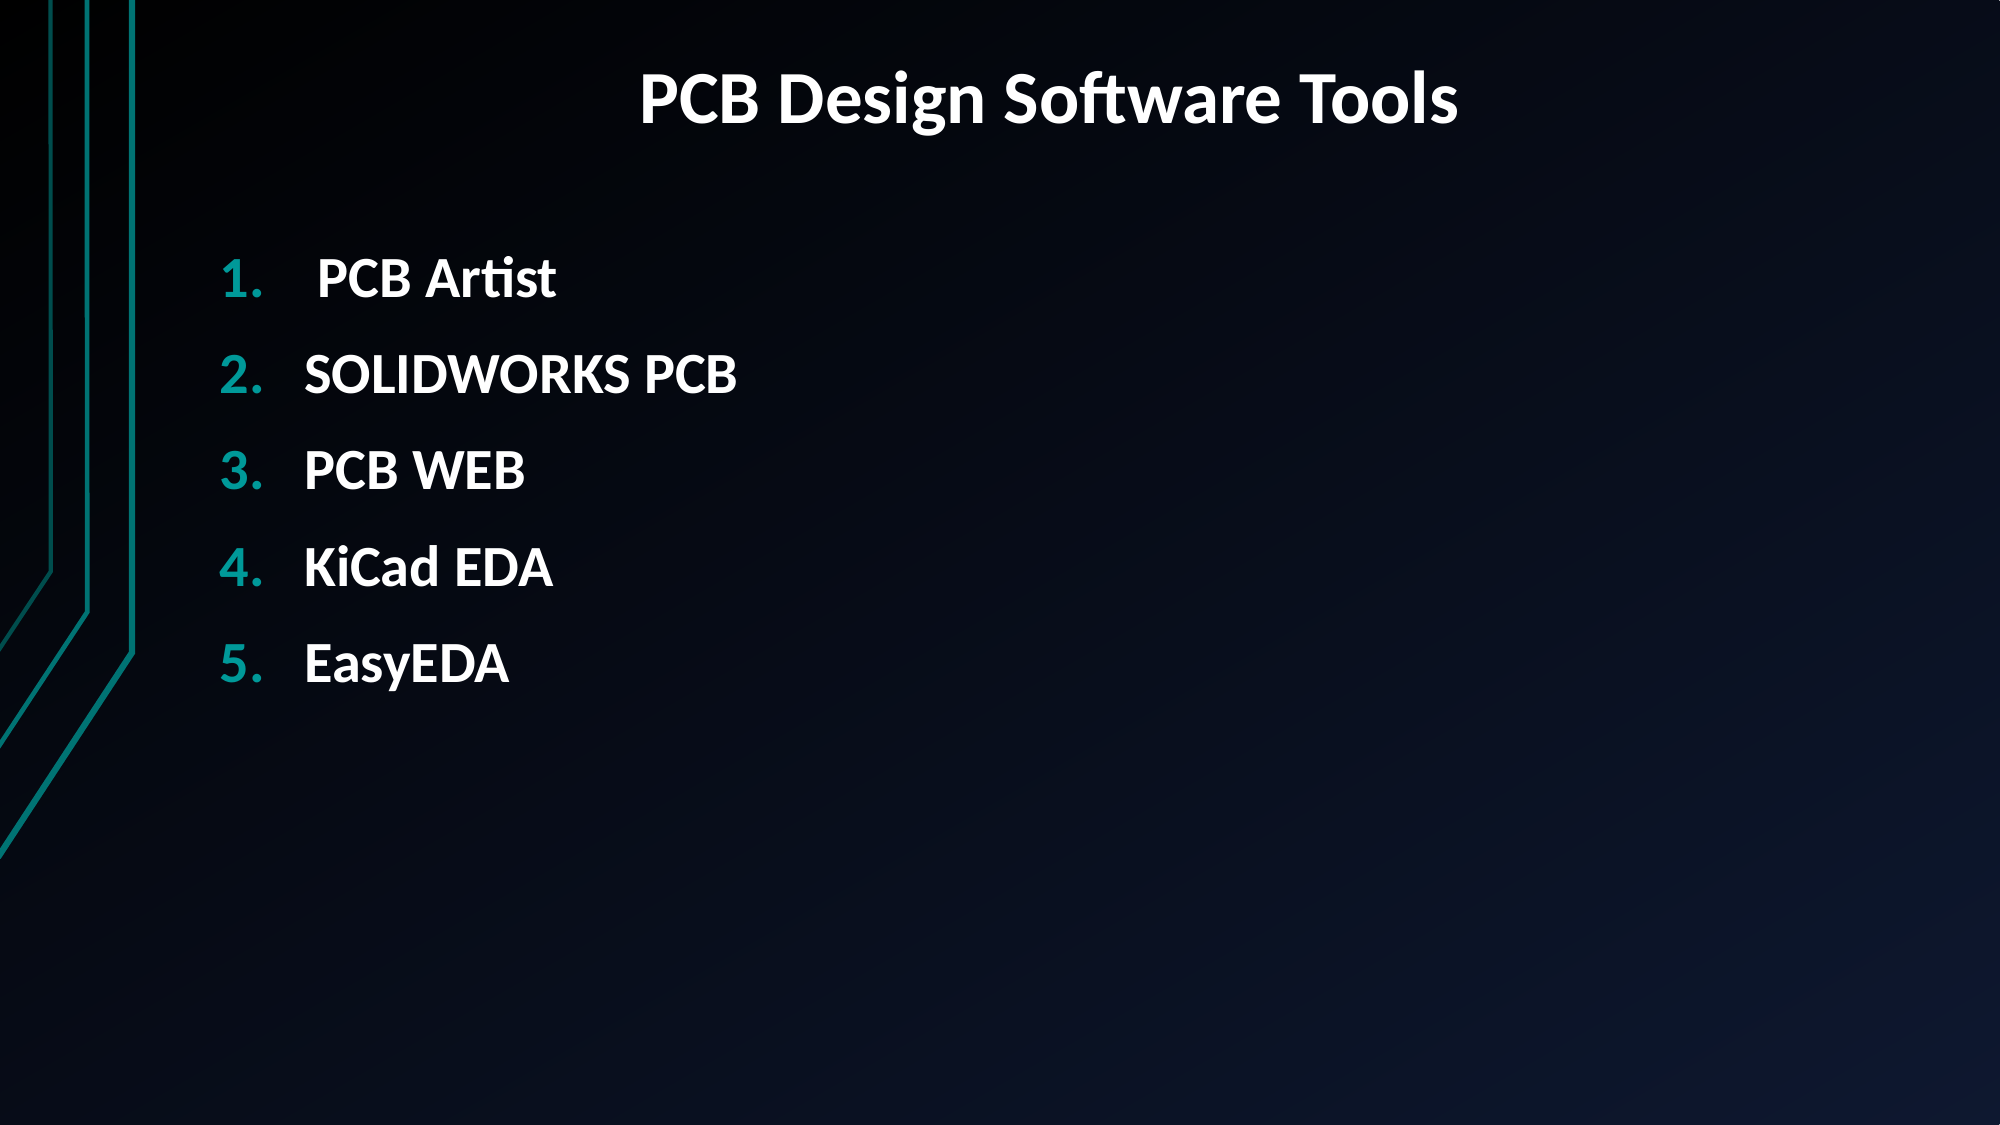

# PCB Design Software Tools
 PCB Artist
SOLIDWORKS PCB
PCB WEB
KiCad EDA
EasyEDA